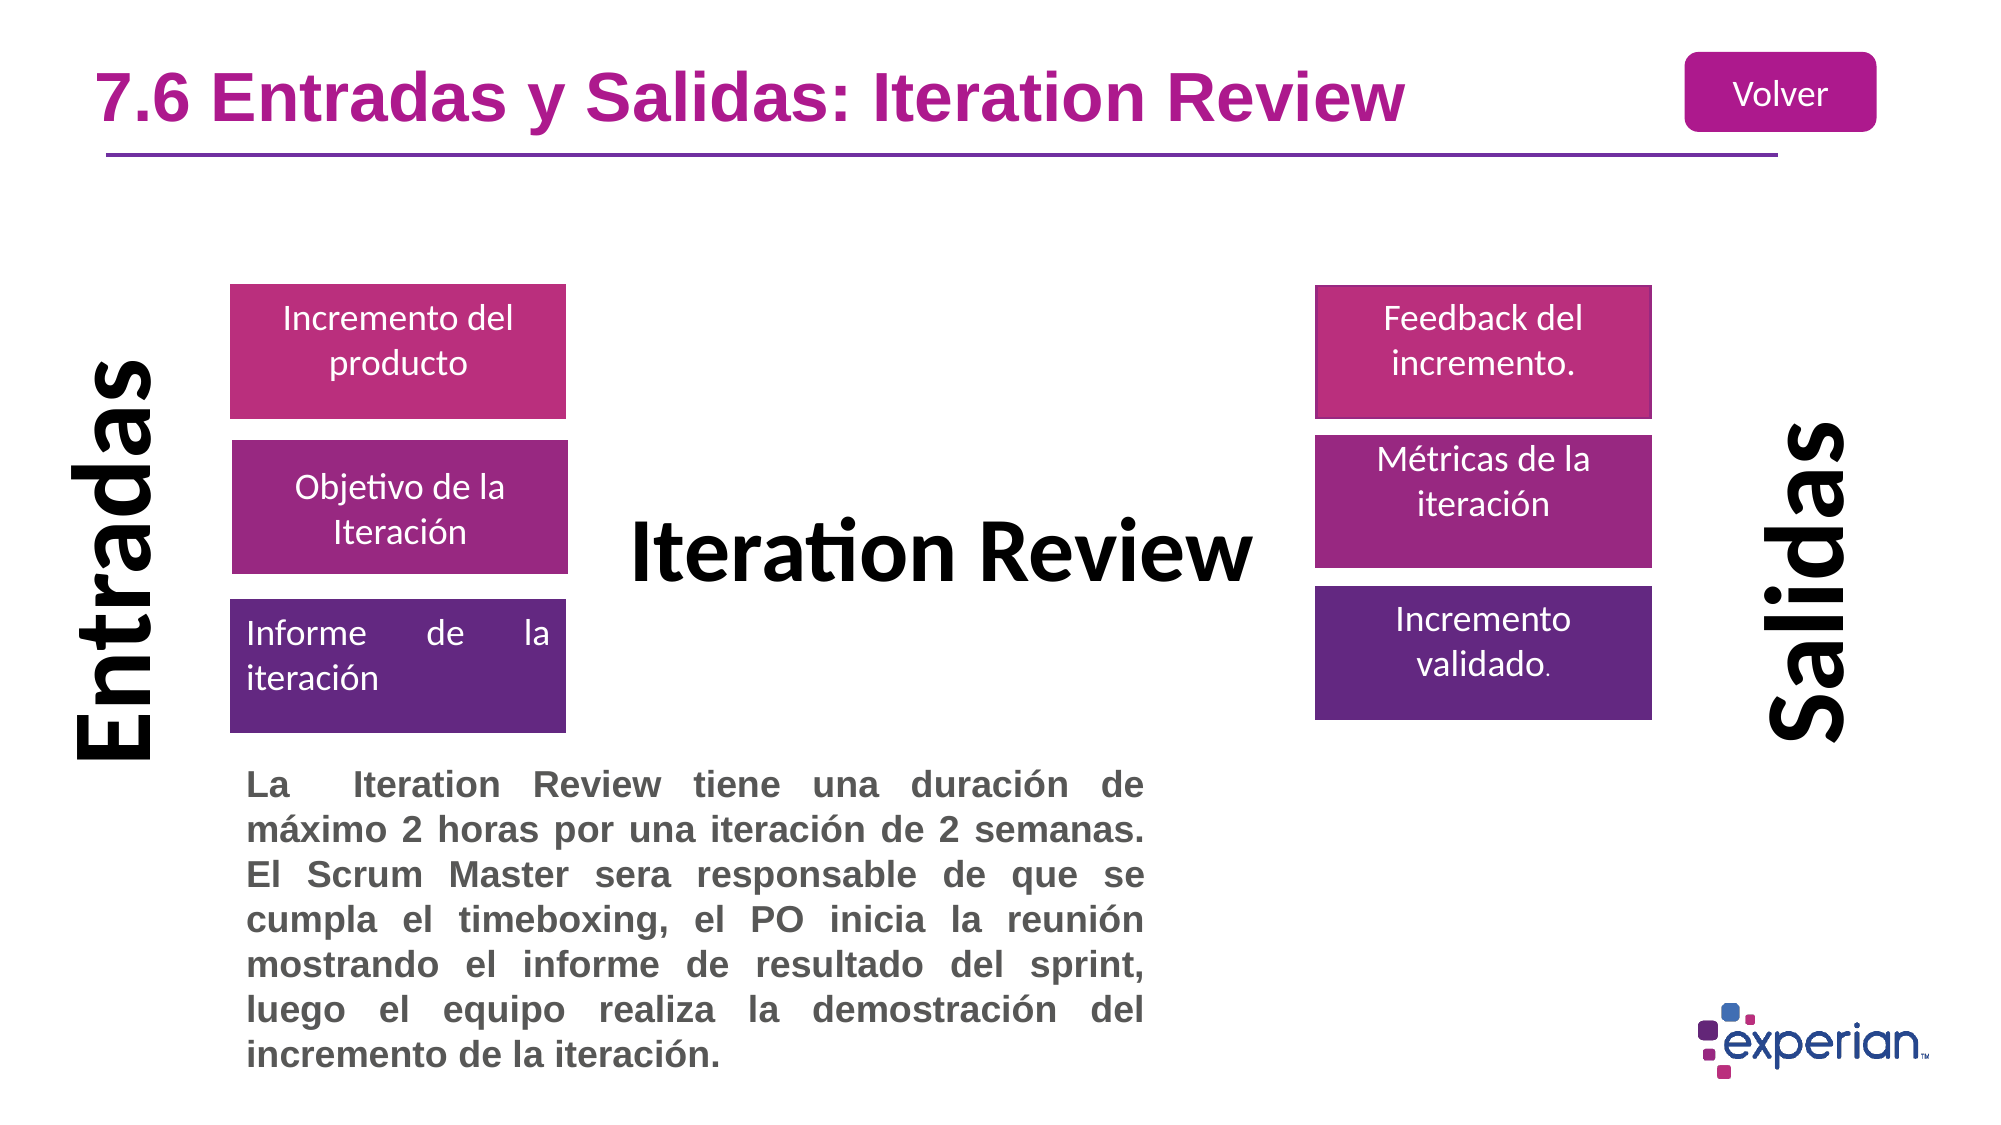

7.6 Entradas y Salidas: Iteration Review
Volver
Incremento del producto

Feedback del incremento.

Métricas de la iteración

Objetivo de la Iteración
Iteration Review
Entradas
Salidas
Incremento validado.

Informe de la iteración

La  Iteration Review tiene una duración de máximo 2 horas por una iteración de 2 semanas. El Scrum Master sera responsable de que se cumpla el timeboxing, el PO inicia la reunión mostrando el informe de resultado del sprint, luego el equipo realiza la demostración del incremento de la iteración.